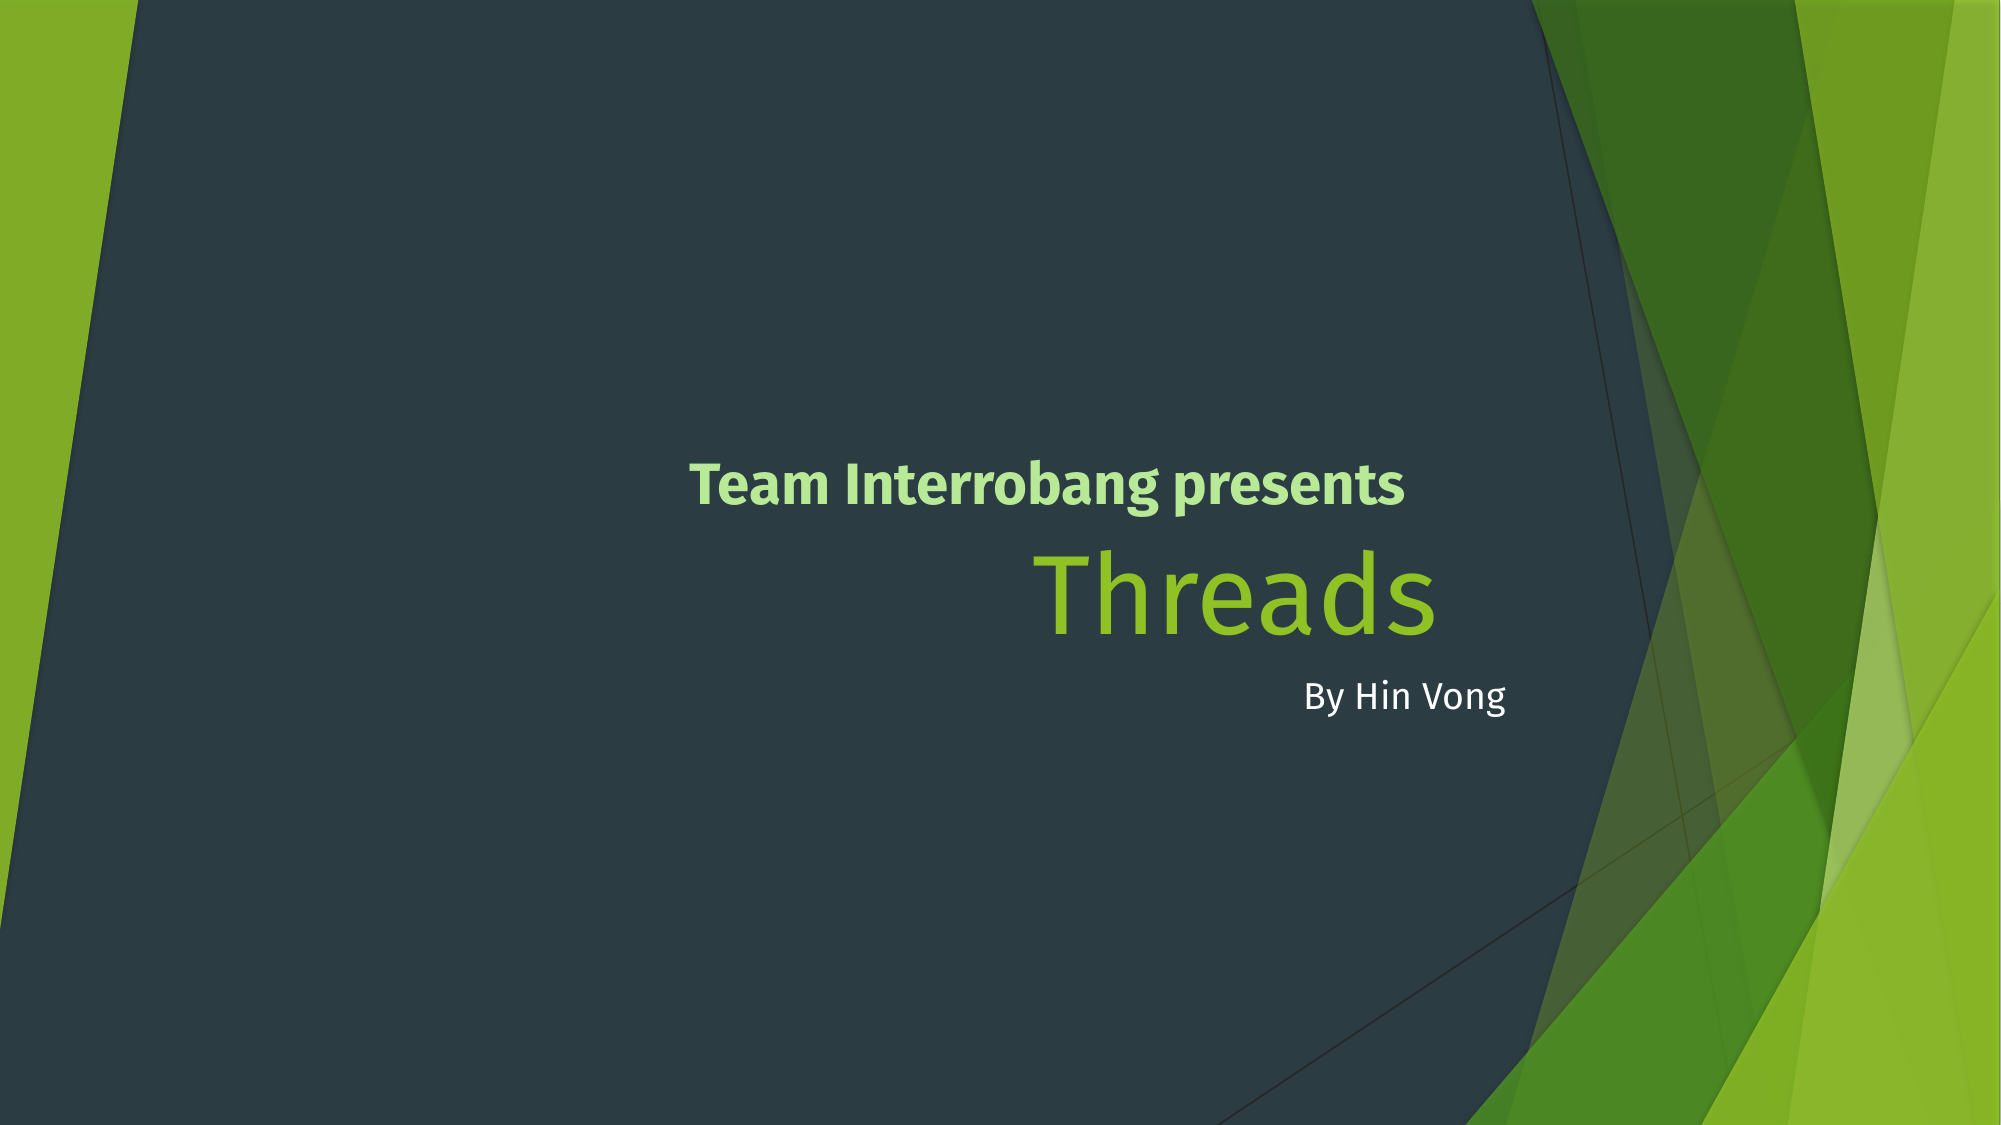

# Threads
Team Interrobang presents
By Hin Vong